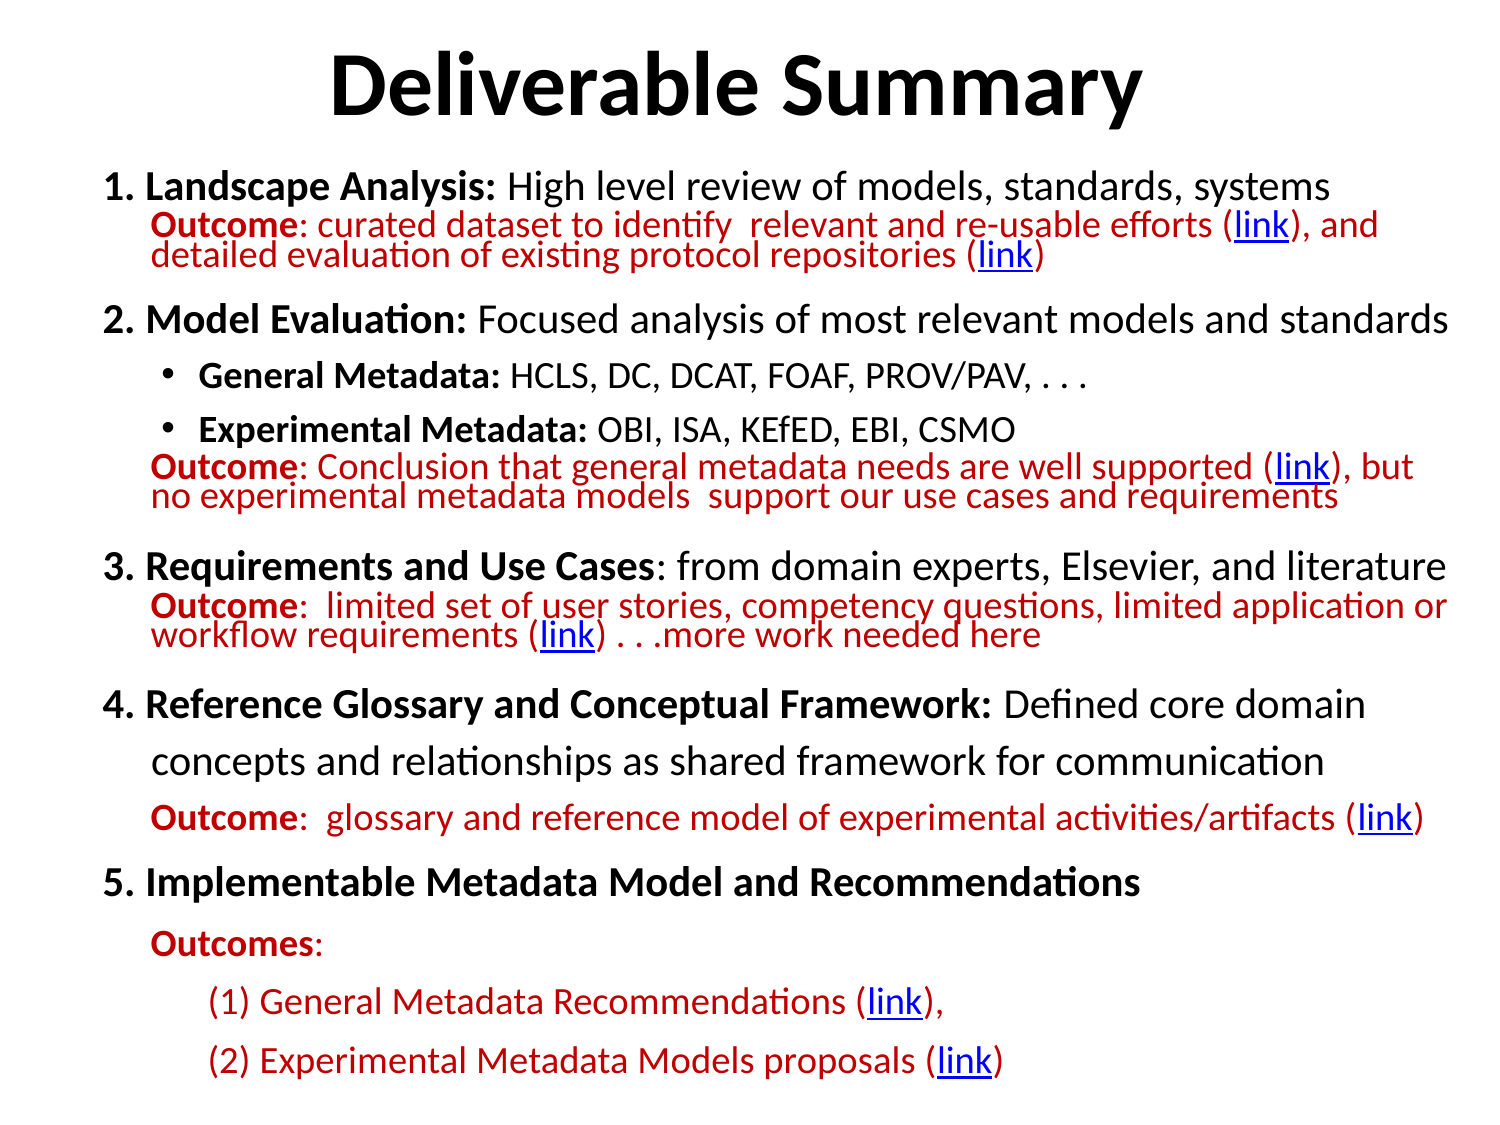

# Deliverable Summary
1. Landscape Analysis: High level review of models, standards, systems
Outcome: curated dataset to identify  relevant and re-usable efforts (link), and detailed evaluation of existing protocol repositories (link)
2. Model Evaluation: Focused analysis of most relevant models and standards
General Metadata: HCLS, DC, DCAT, FOAF, PROV/PAV, . . .
Experimental Metadata: OBI, ISA, KEfED, EBI, CSMO
Outcome: Conclusion that general metadata needs are well supported (link), but no experimental metadata models  support our use cases and requirements
3. Requirements and Use Cases: from domain experts, Elsevier, and literature
Outcome:  limited set of user stories, competency questions, limited application or workflow requirements (link) . . .more work needed here
4. Reference Glossary and Conceptual Framework: Defined core domain concepts and relationships as shared framework for communication
Outcome:  glossary and reference model of experimental activities/artifacts (link)
5. Implementable Metadata Model and Recommendations
Outcomes:
(1) General Metadata Recommendations (link),
(2) Experimental Metadata Models proposals (link)